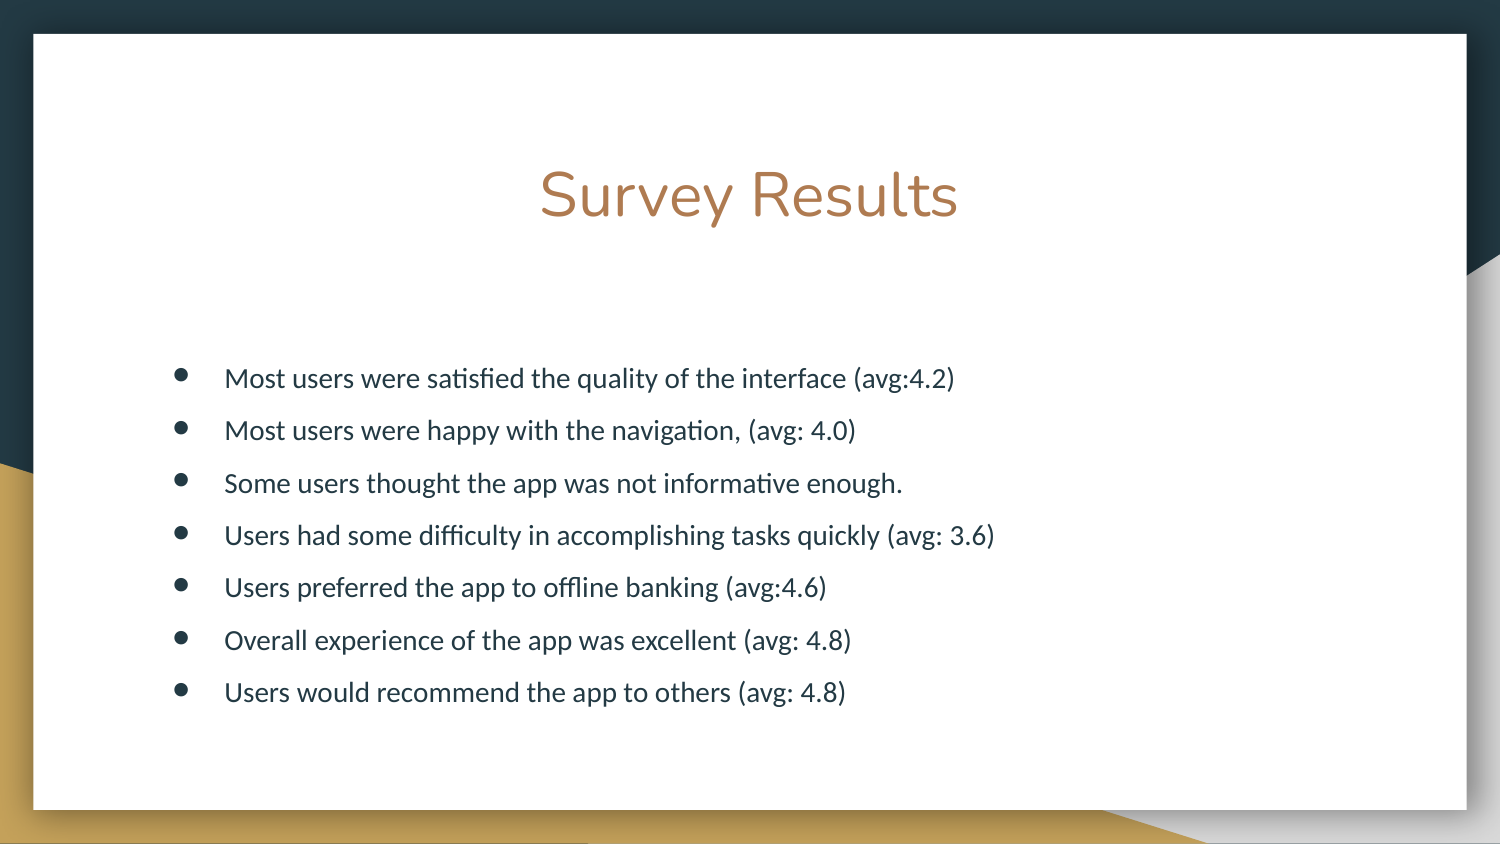

# Survey Results
Most users were satisfied the quality of the interface (avg:4.2)
Most users were happy with the navigation, (avg: 4.0)
Some users thought the app was not informative enough.
Users had some difficulty in accomplishing tasks quickly (avg: 3.6)
Users preferred the app to offline banking (avg:4.6)
Overall experience of the app was excellent (avg: 4.8)
Users would recommend the app to others (avg: 4.8)